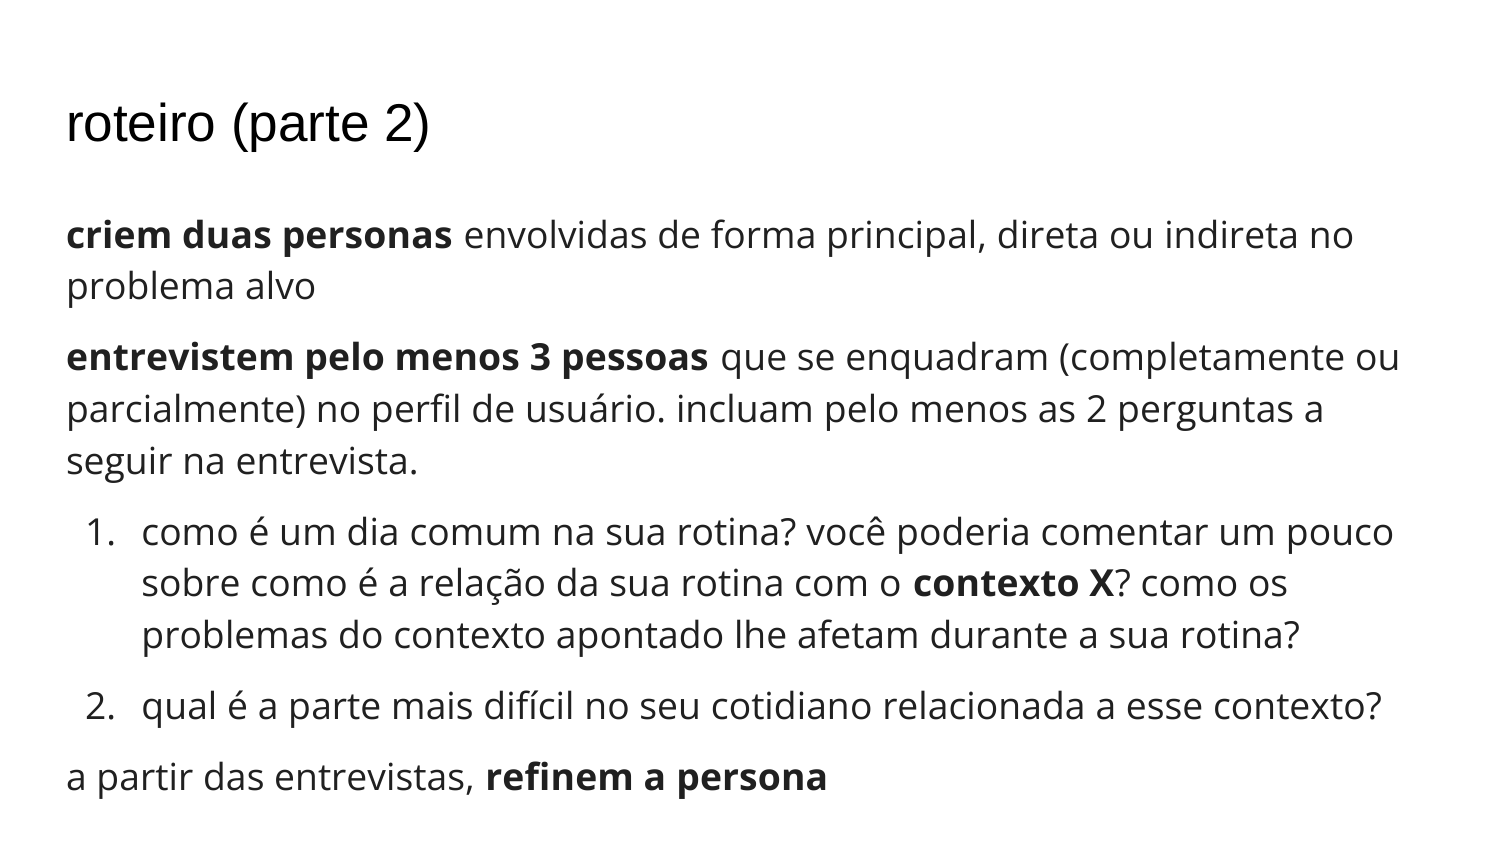

# roteiro (parte 2)
criem duas personas envolvidas de forma principal, direta ou indireta no problema alvo
entrevistem pelo menos 3 pessoas que se enquadram (completamente ou parcialmente) no perfil de usuário. incluam pelo menos as 2 perguntas a seguir na entrevista.
como é um dia comum na sua rotina? você poderia comentar um pouco sobre como é a relação da sua rotina com o contexto X? como os problemas do contexto apontado lhe afetam durante a sua rotina?
qual é a parte mais difícil no seu cotidiano relacionada a esse contexto?
a partir das entrevistas, refinem a persona